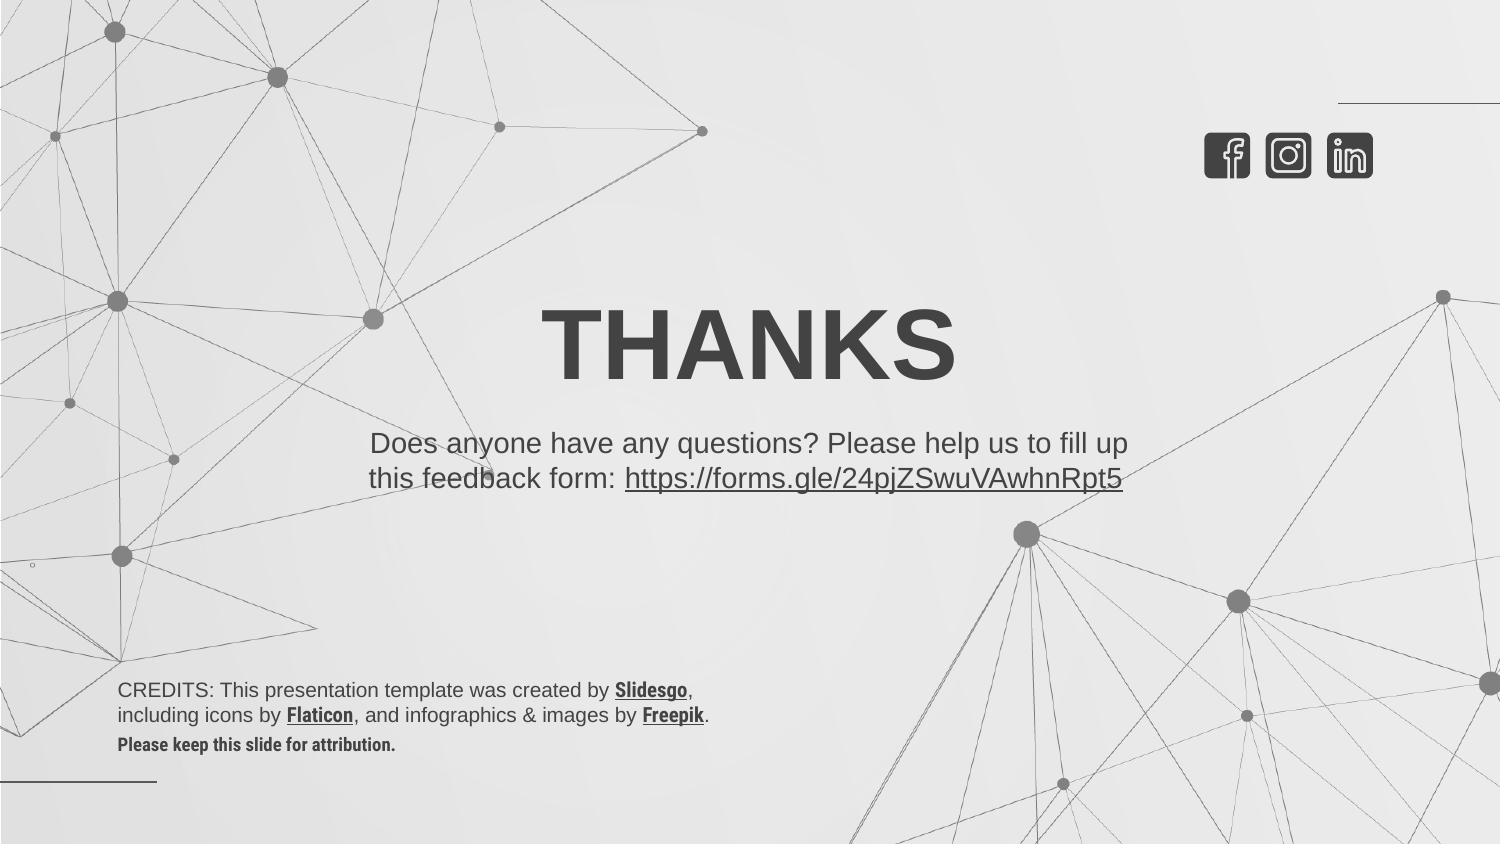

# THANKS
Does anyone have any questions? Please help us to fill up this feedback form: https://forms.gle/24pjZSwuVAwhnRpt5